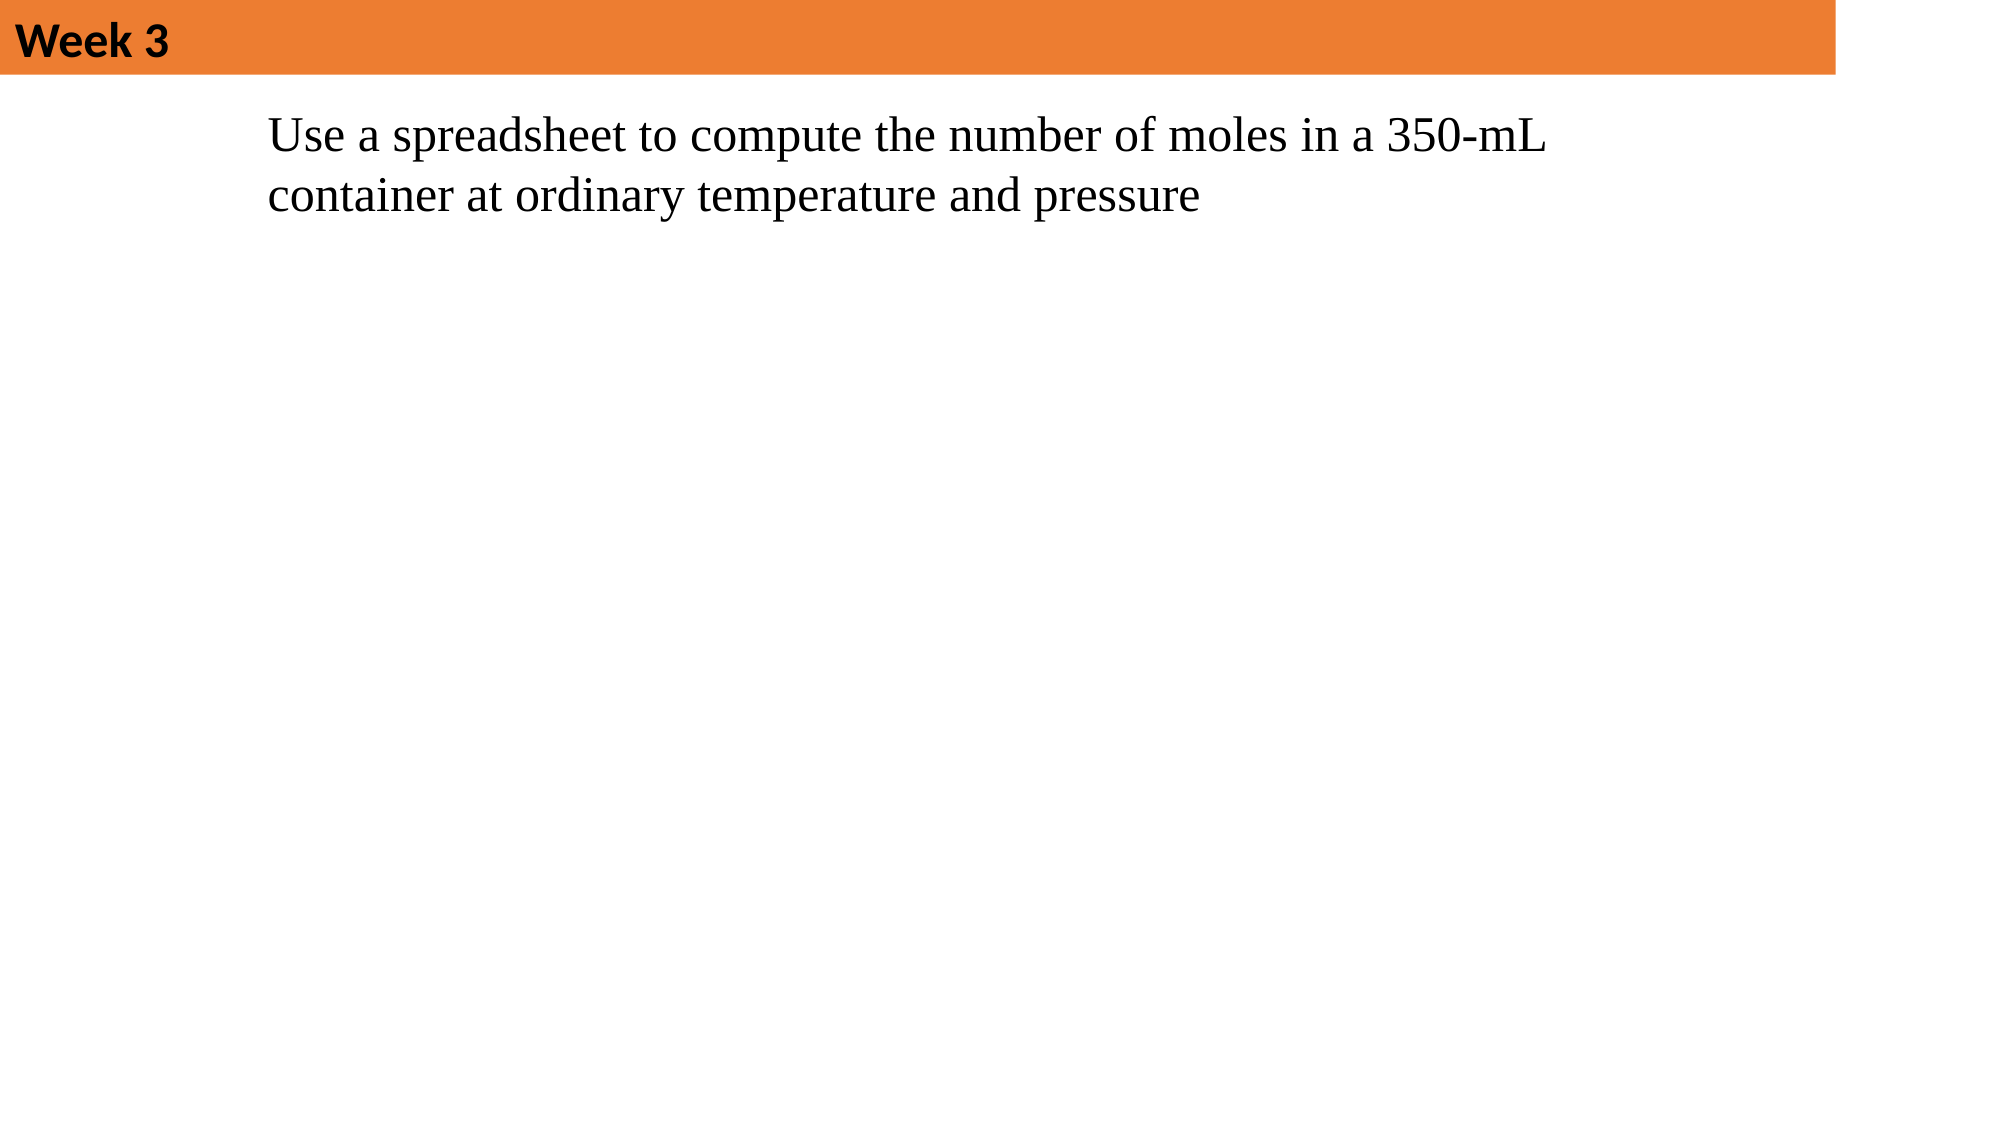

Week 3
Use a spreadsheet to compute the number of moles in a 350-mL container at ordinary temperature and pressure